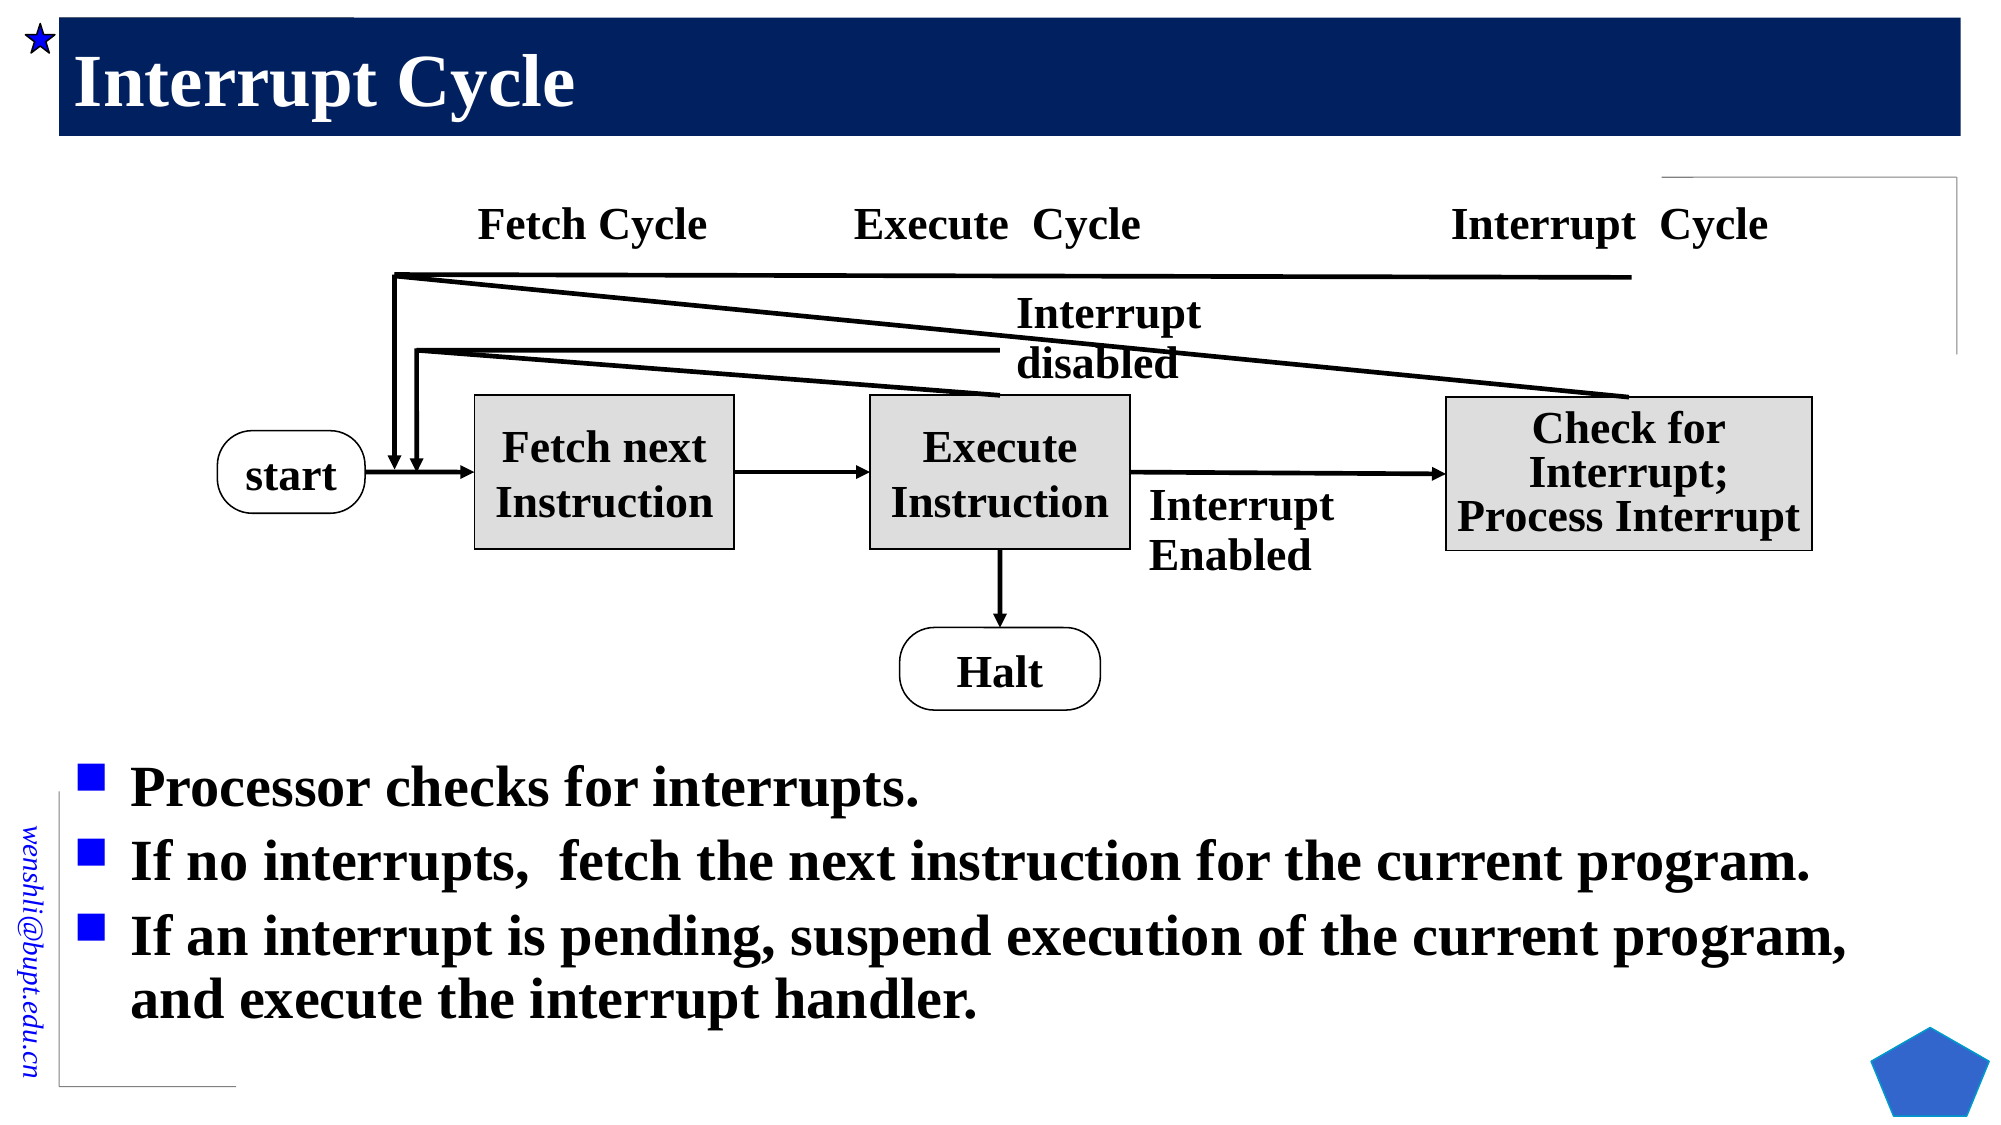

# Interrupt Cycle
Fetch Cycle
Execute  Cycle
Interrupt  Cycle

Interrupt
disabled

Fetch next
Instruction
Execute
Instruction
Check for
Interrupt;
Process Interrupt
start
Interrupt
Enabled
Halt
Processor checks for interrupts.
If no interrupts,  fetch the next instruction for the current program.
If an interrupt is pending, suspend execution of the current program, and execute the interrupt handler.

98